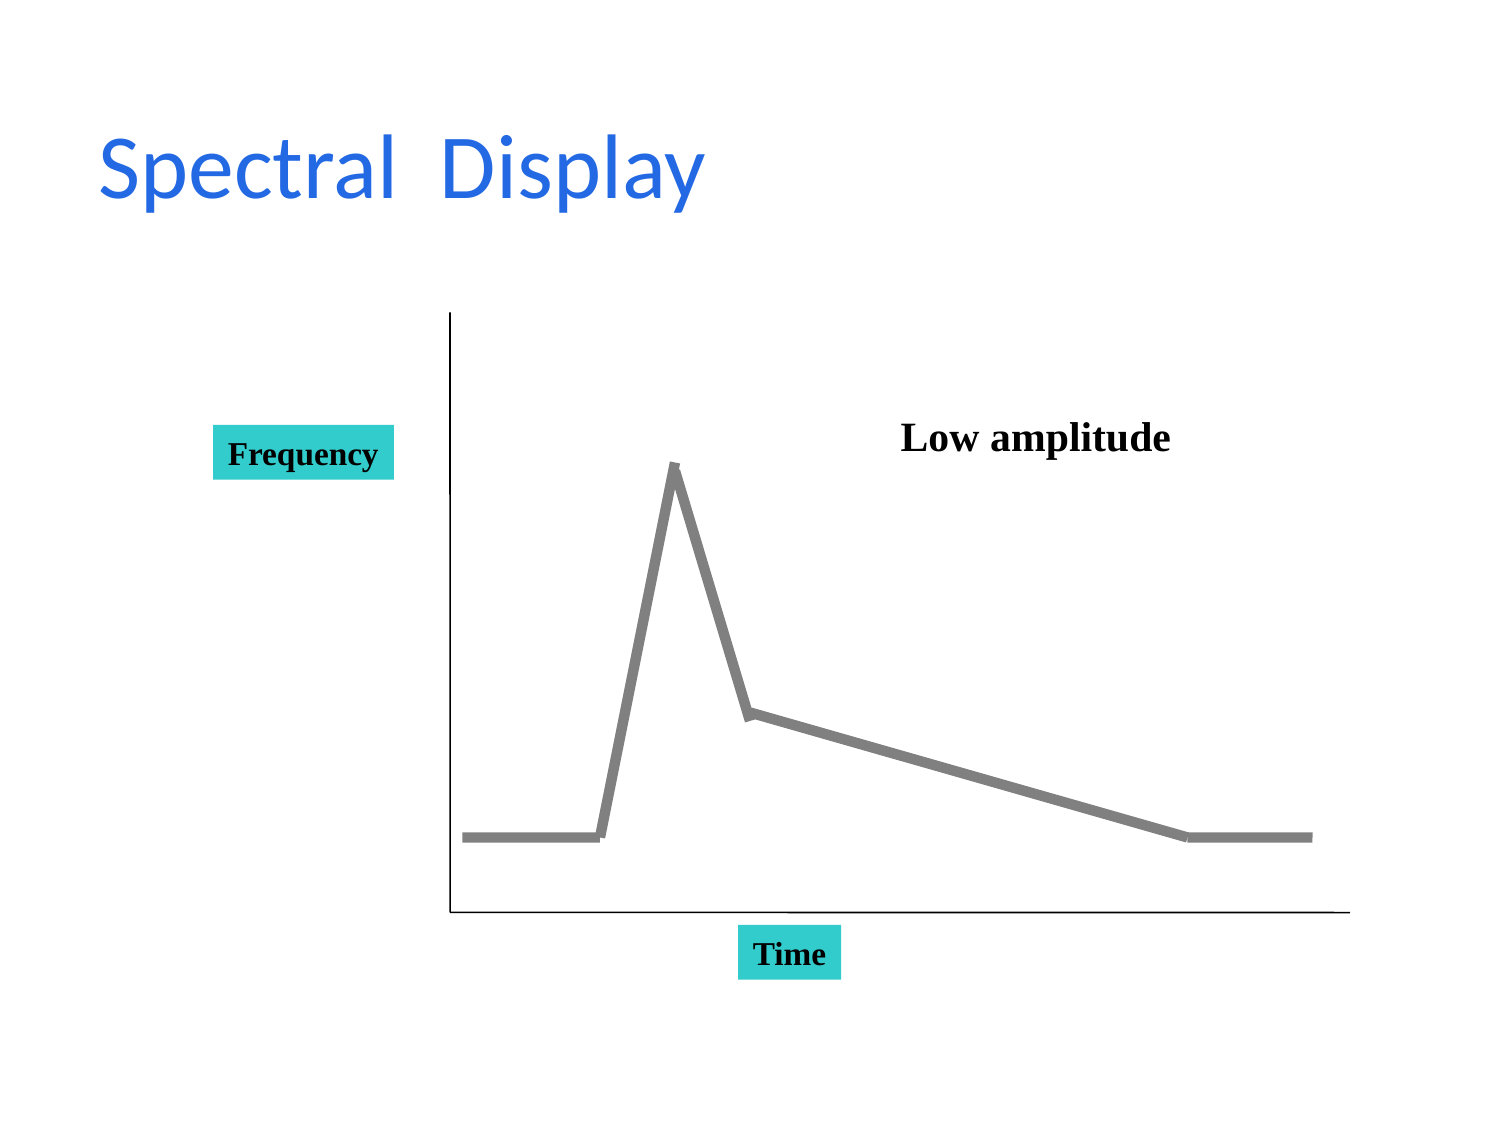

# Spectral  Display

Low amplitude
Frequency

Time